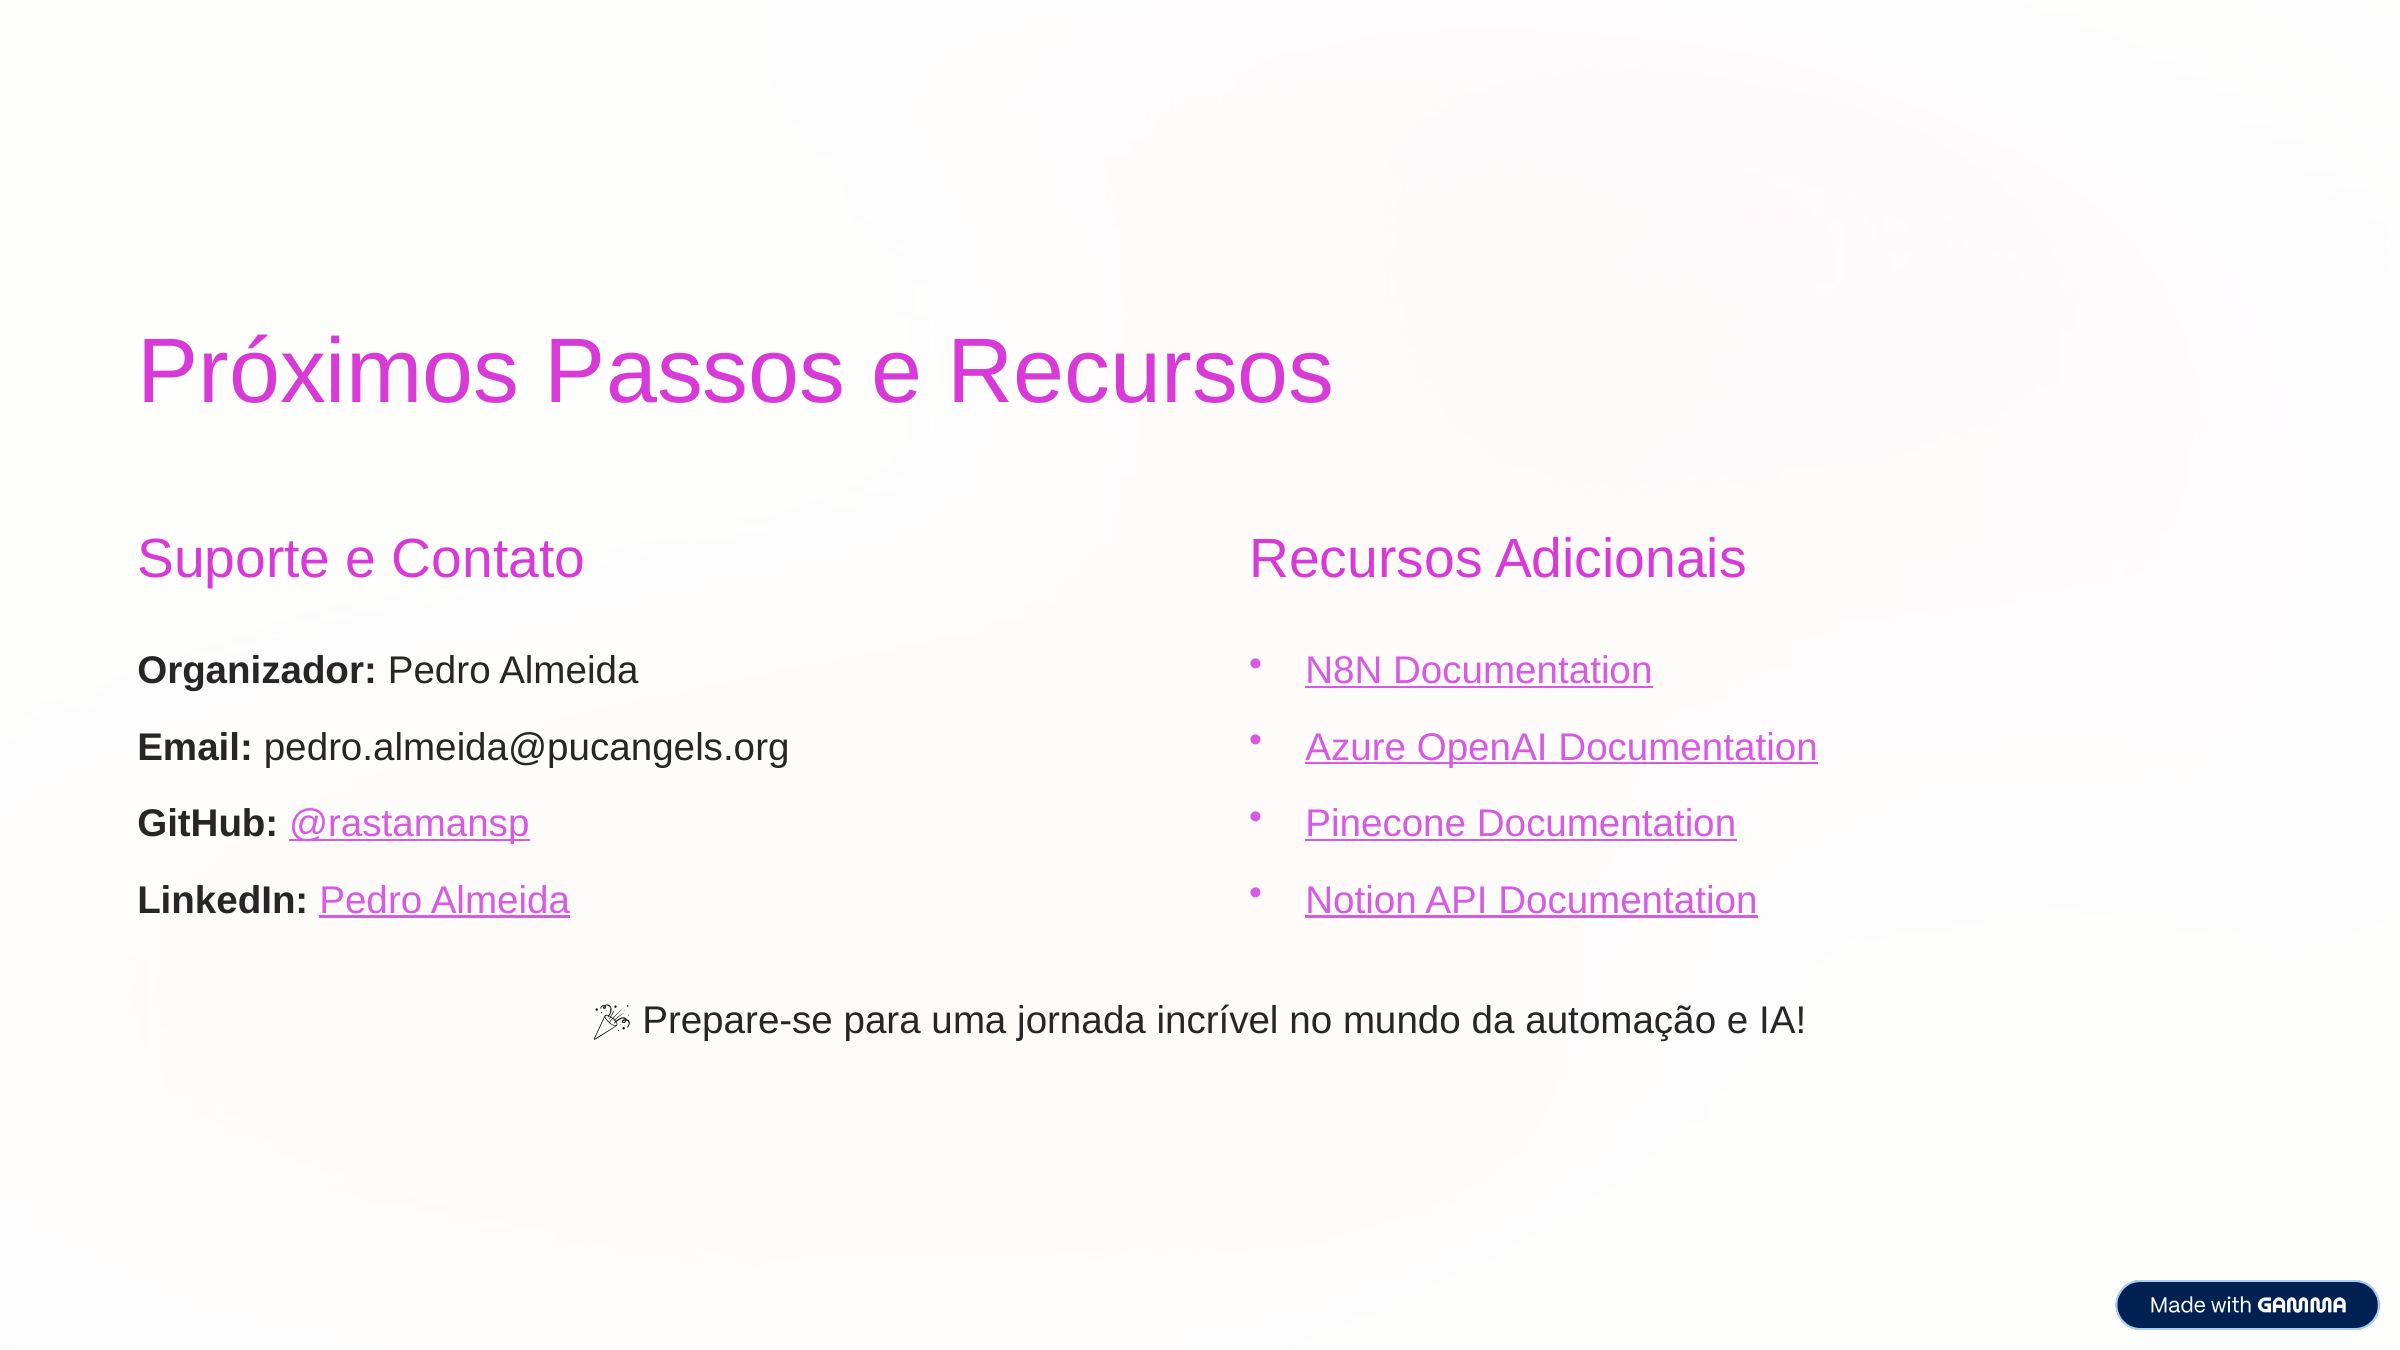

Próximos Passos e Recursos
Suporte e Contato
Recursos Adicionais
Organizador: Pedro Almeida
N8N Documentation
Email: pedro.almeida@pucangels.org
Azure OpenAI Documentation
GitHub: @rastamansp
Pinecone Documentation
LinkedIn: Pedro Almeida
Notion API Documentation
🎉 Prepare-se para uma jornada incrível no mundo da automação e IA!